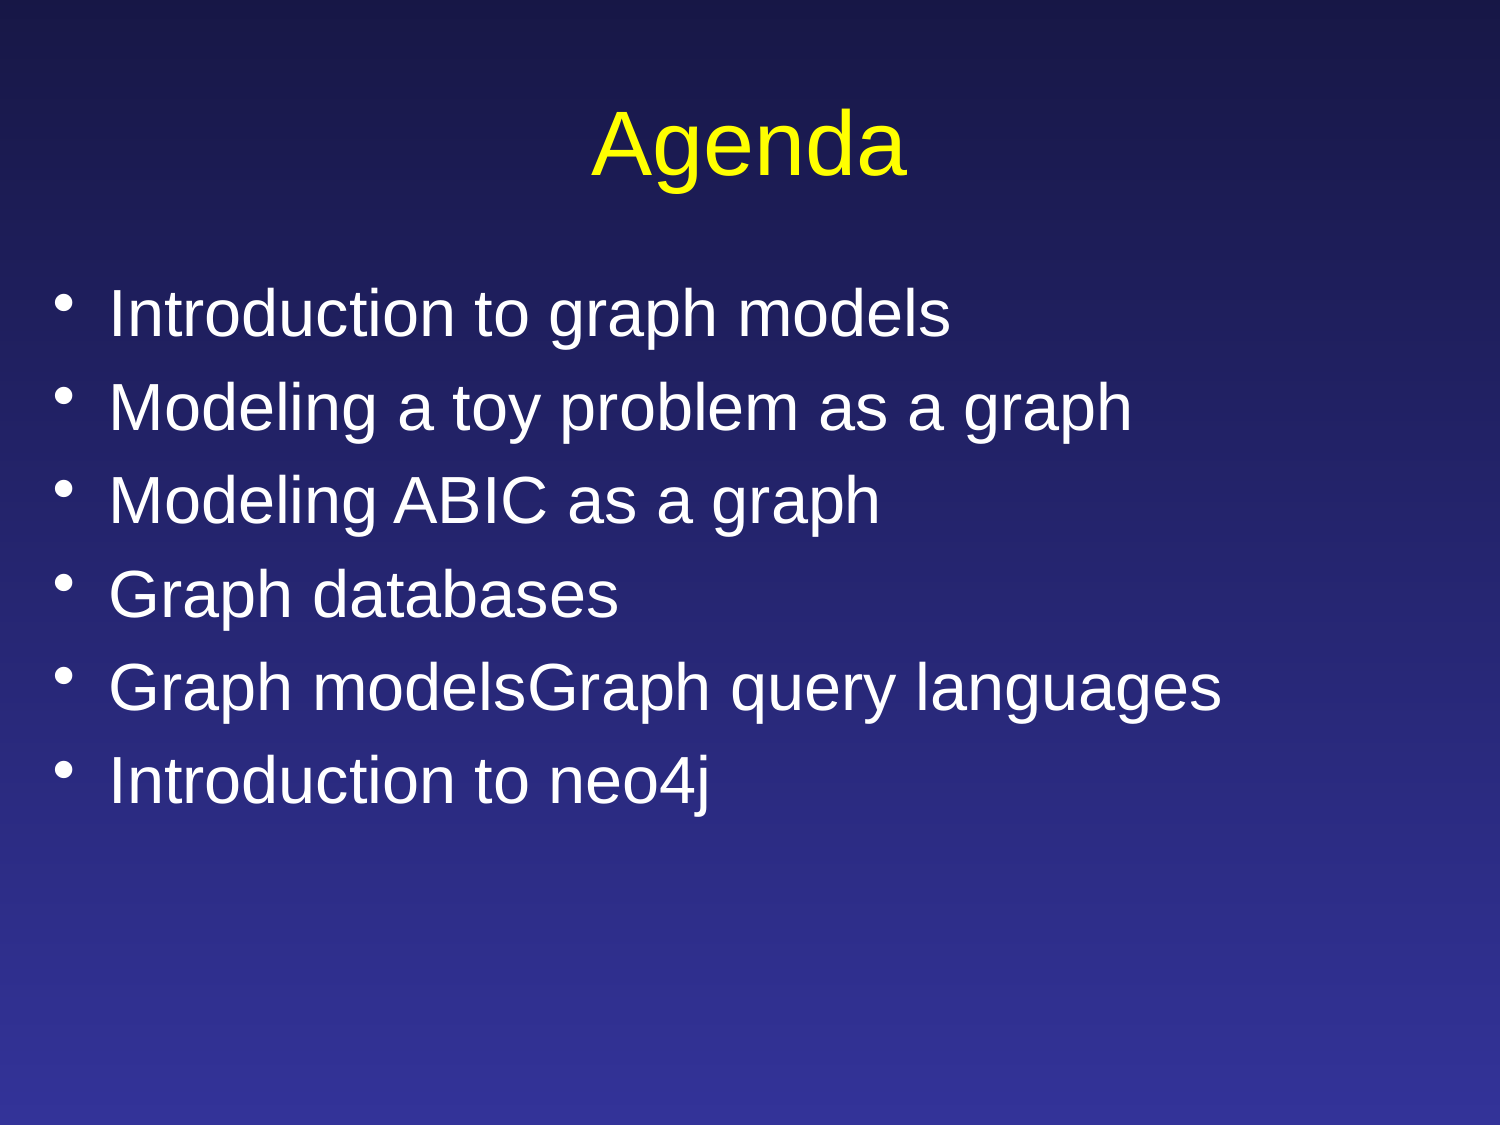

# Agenda
Introduction to graph models
Modeling a toy problem as a graph
Modeling ABIC as a graph
Graph databases
Graph modelsGraph query languages
Introduction to neo4j